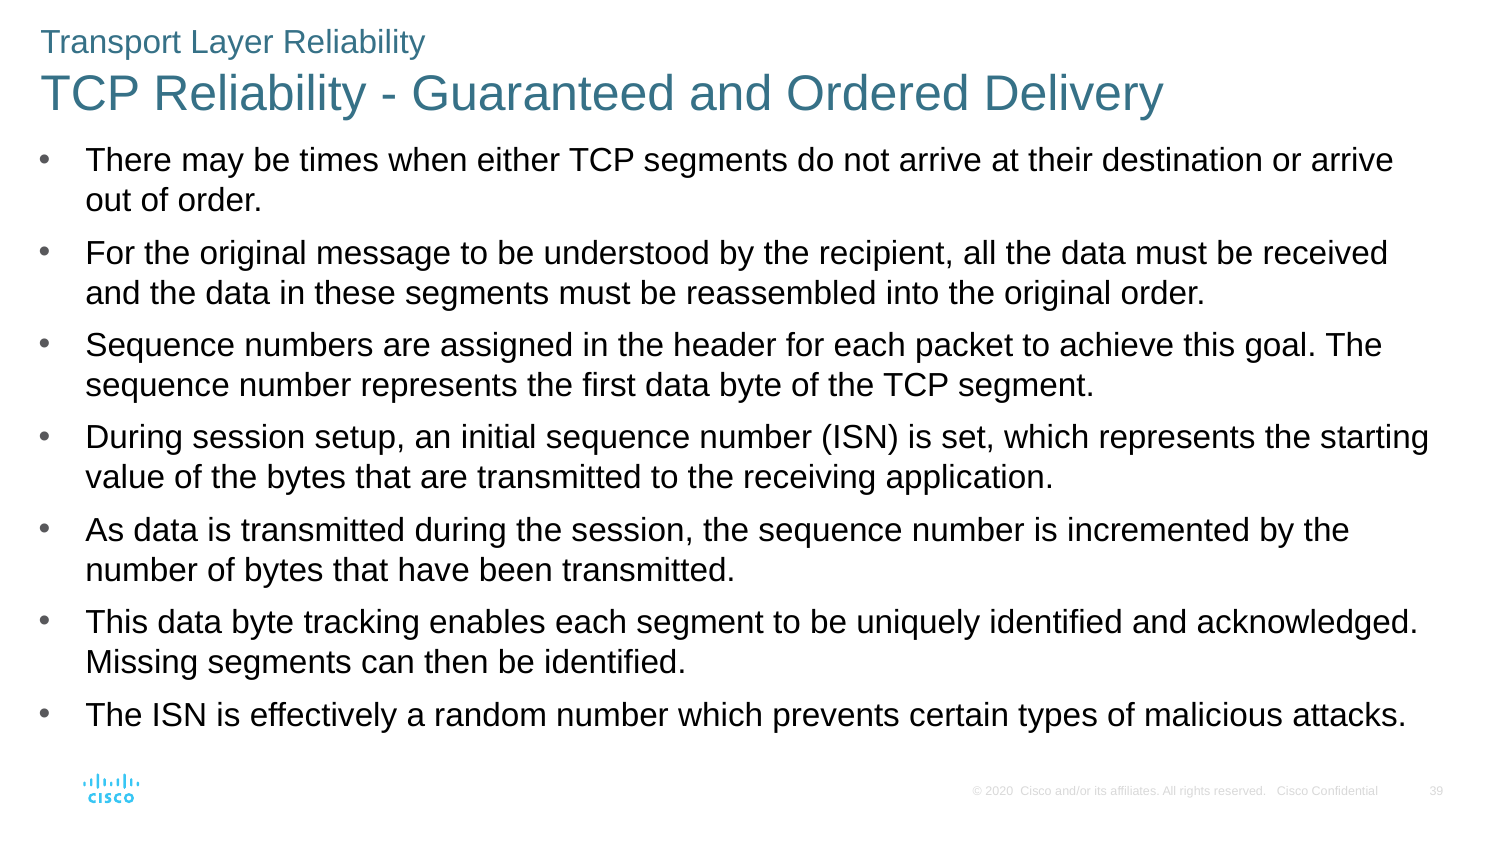

Transport Layer Reliability
TCP Reliability - Guaranteed and Ordered Delivery
There may be times when either TCP segments do not arrive at their destination or arrive out of order.
For the original message to be understood by the recipient, all the data must be received and the data in these segments must be reassembled into the original order.
Sequence numbers are assigned in the header for each packet to achieve this goal. The sequence number represents the first data byte of the TCP segment.
During session setup, an initial sequence number (ISN) is set, which represents the starting value of the bytes that are transmitted to the receiving application.
As data is transmitted during the session, the sequence number is incremented by the number of bytes that have been transmitted.
This data byte tracking enables each segment to be uniquely identified and acknowledged. Missing segments can then be identified.
The ISN is effectively a random number which prevents certain types of malicious attacks.